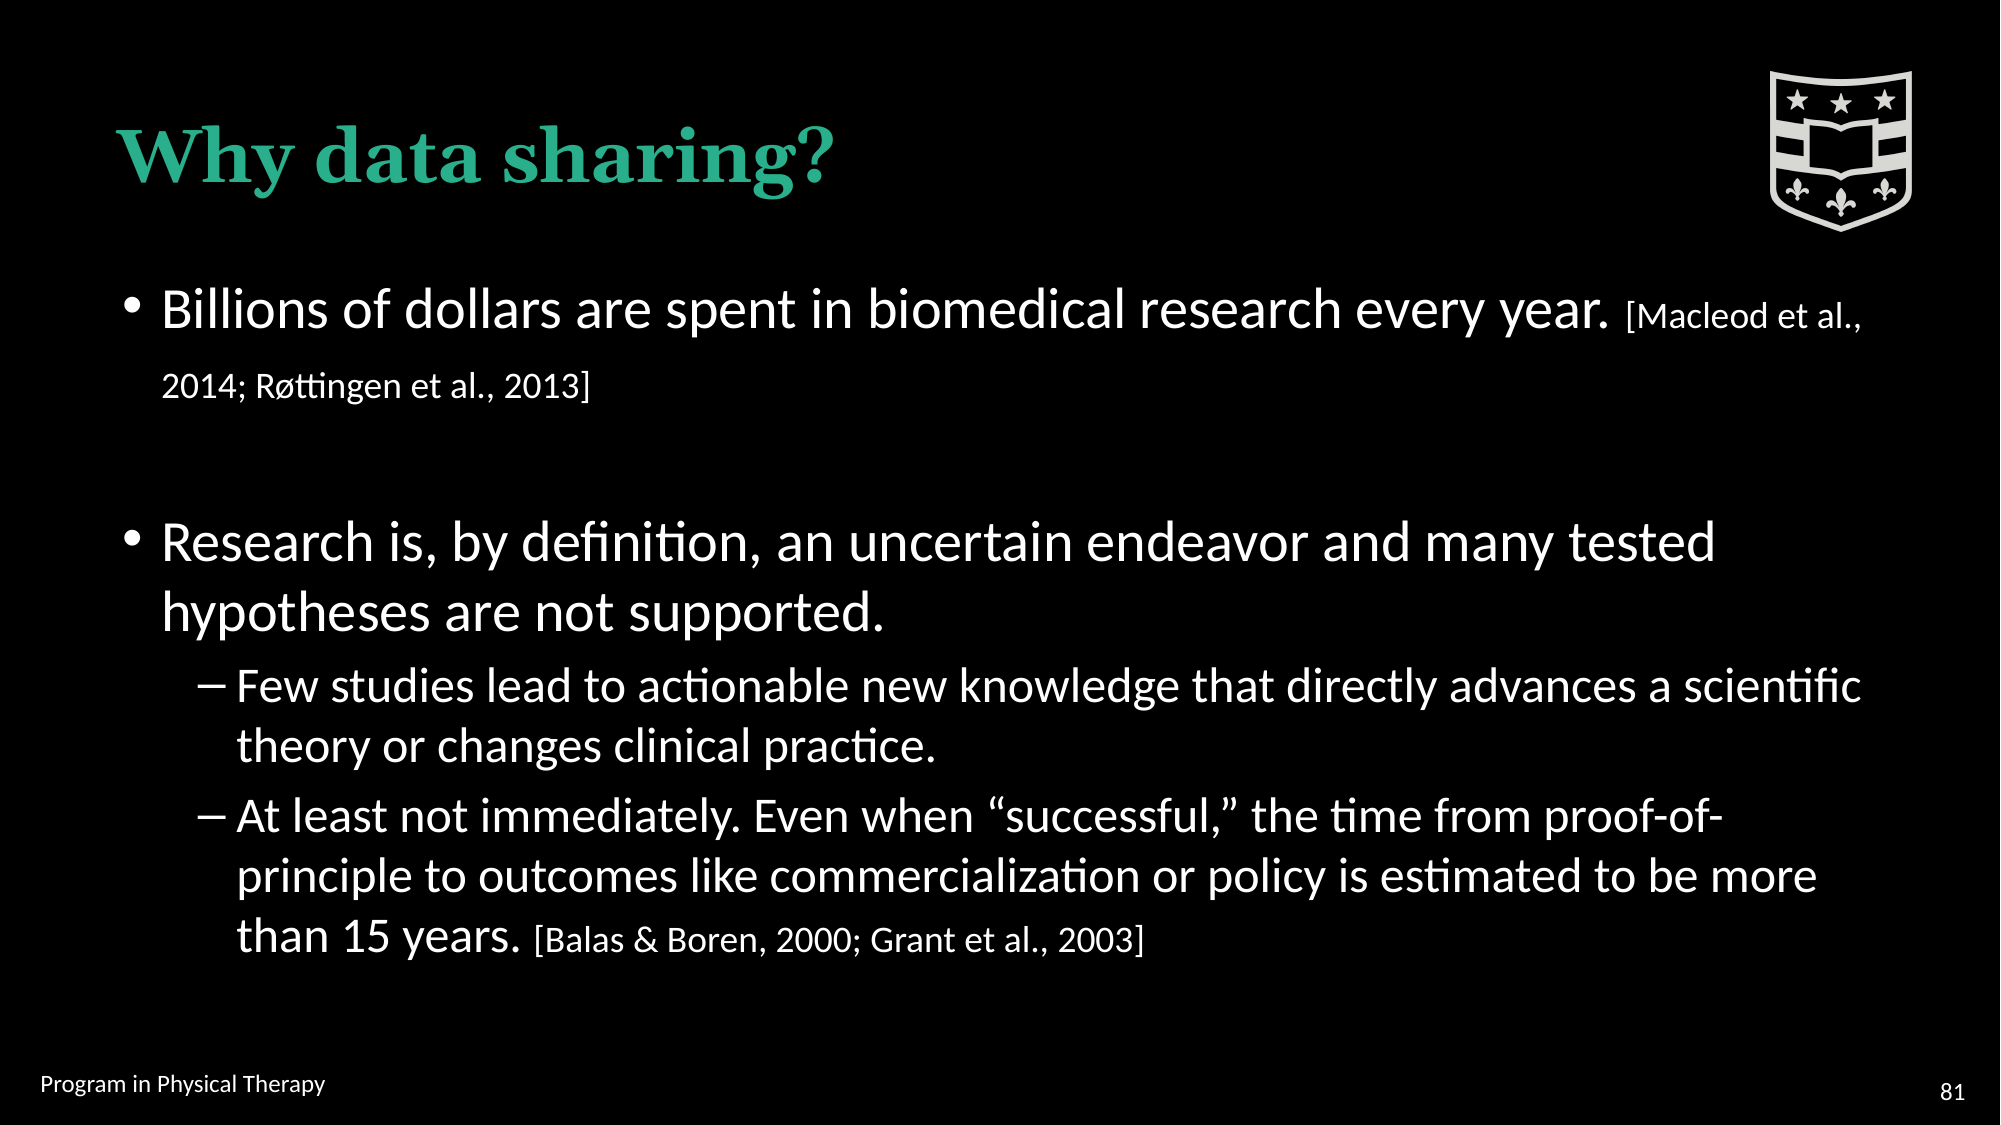

# Why data sharing?
Billions of dollars are spent in biomedical research every year. [Macleod et al., 2014; Røttingen et al., 2013]

Research is, by definition, an uncertain endeavor and many tested hypotheses are not supported.
Few studies lead to actionable new knowledge that directly advances a scientific theory or changes clinical practice.
At least not immediately. Even when “successful,” the time from proof-of-principle to outcomes like commercialization or policy is estimated to be more than 15 years. [Balas & Boren, 2000; Grant et al., 2003]